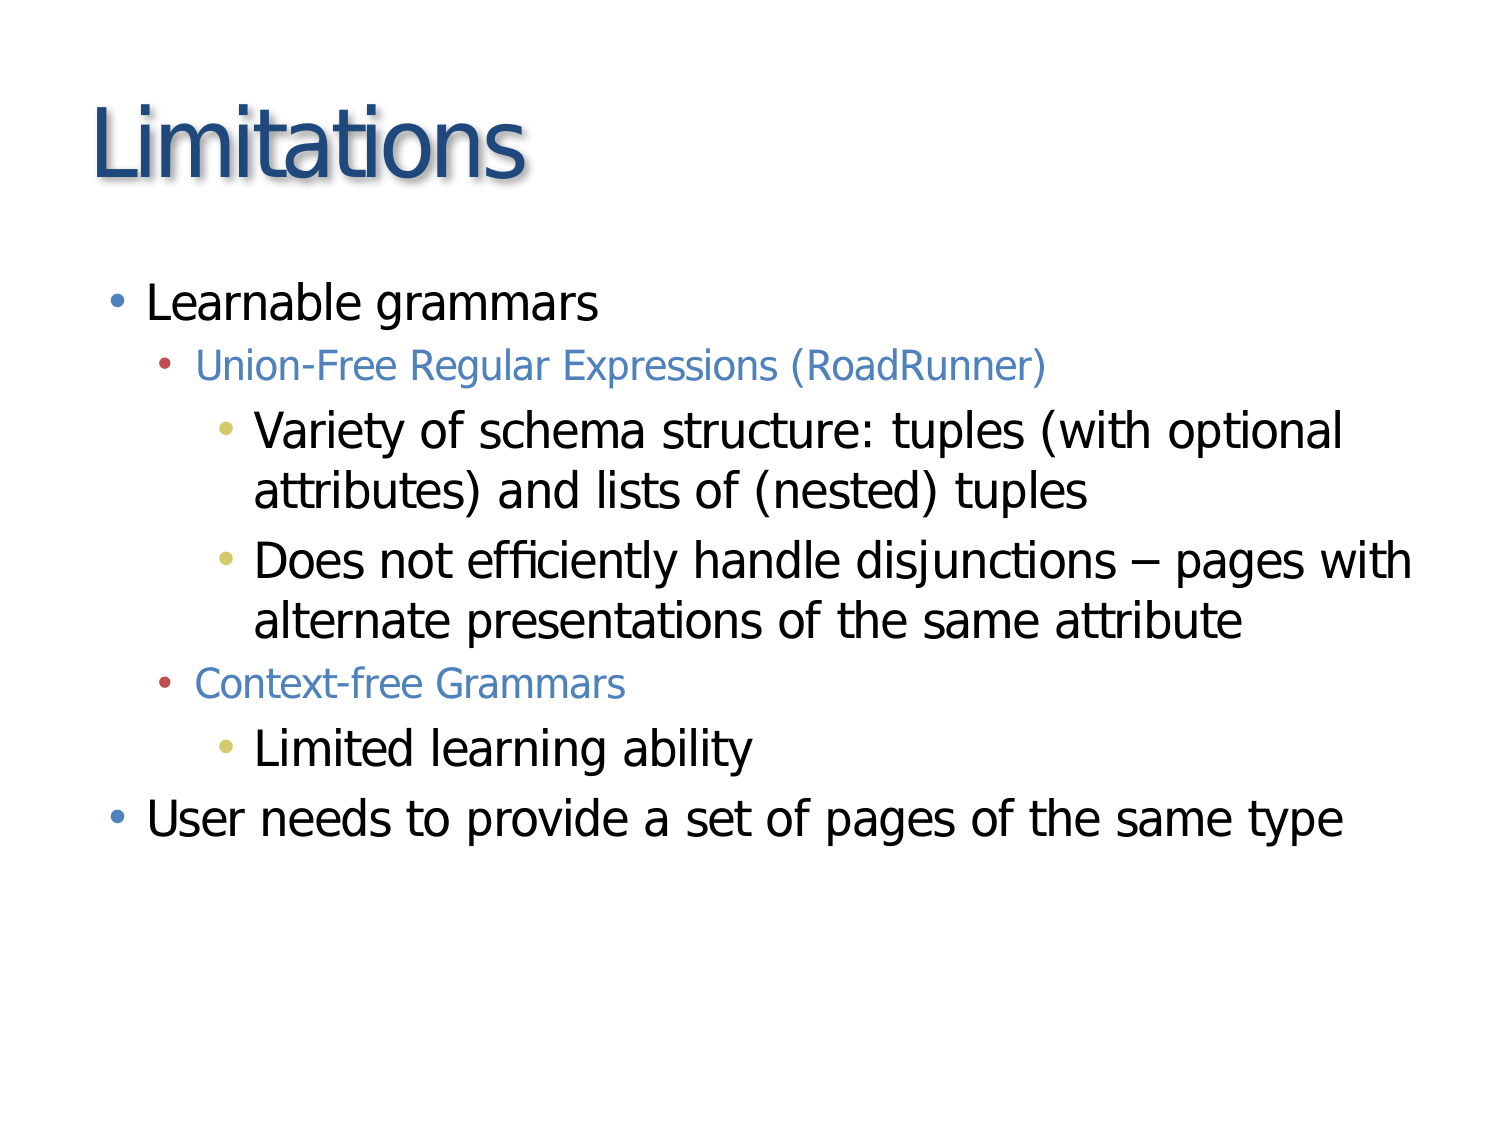

February 1, 2018
University of Southern California
24
# Limitations
Learnable grammars
Union-Free Regular Expressions (RoadRunner)
Variety of schema structure: tuples (with optional attributes) and lists of (nested) tuples
Does not efficiently handle disjunctions – pages with alternate presentations of the same attribute
Context-free Grammars
Limited learning ability
User needs to provide a set of pages of the same type